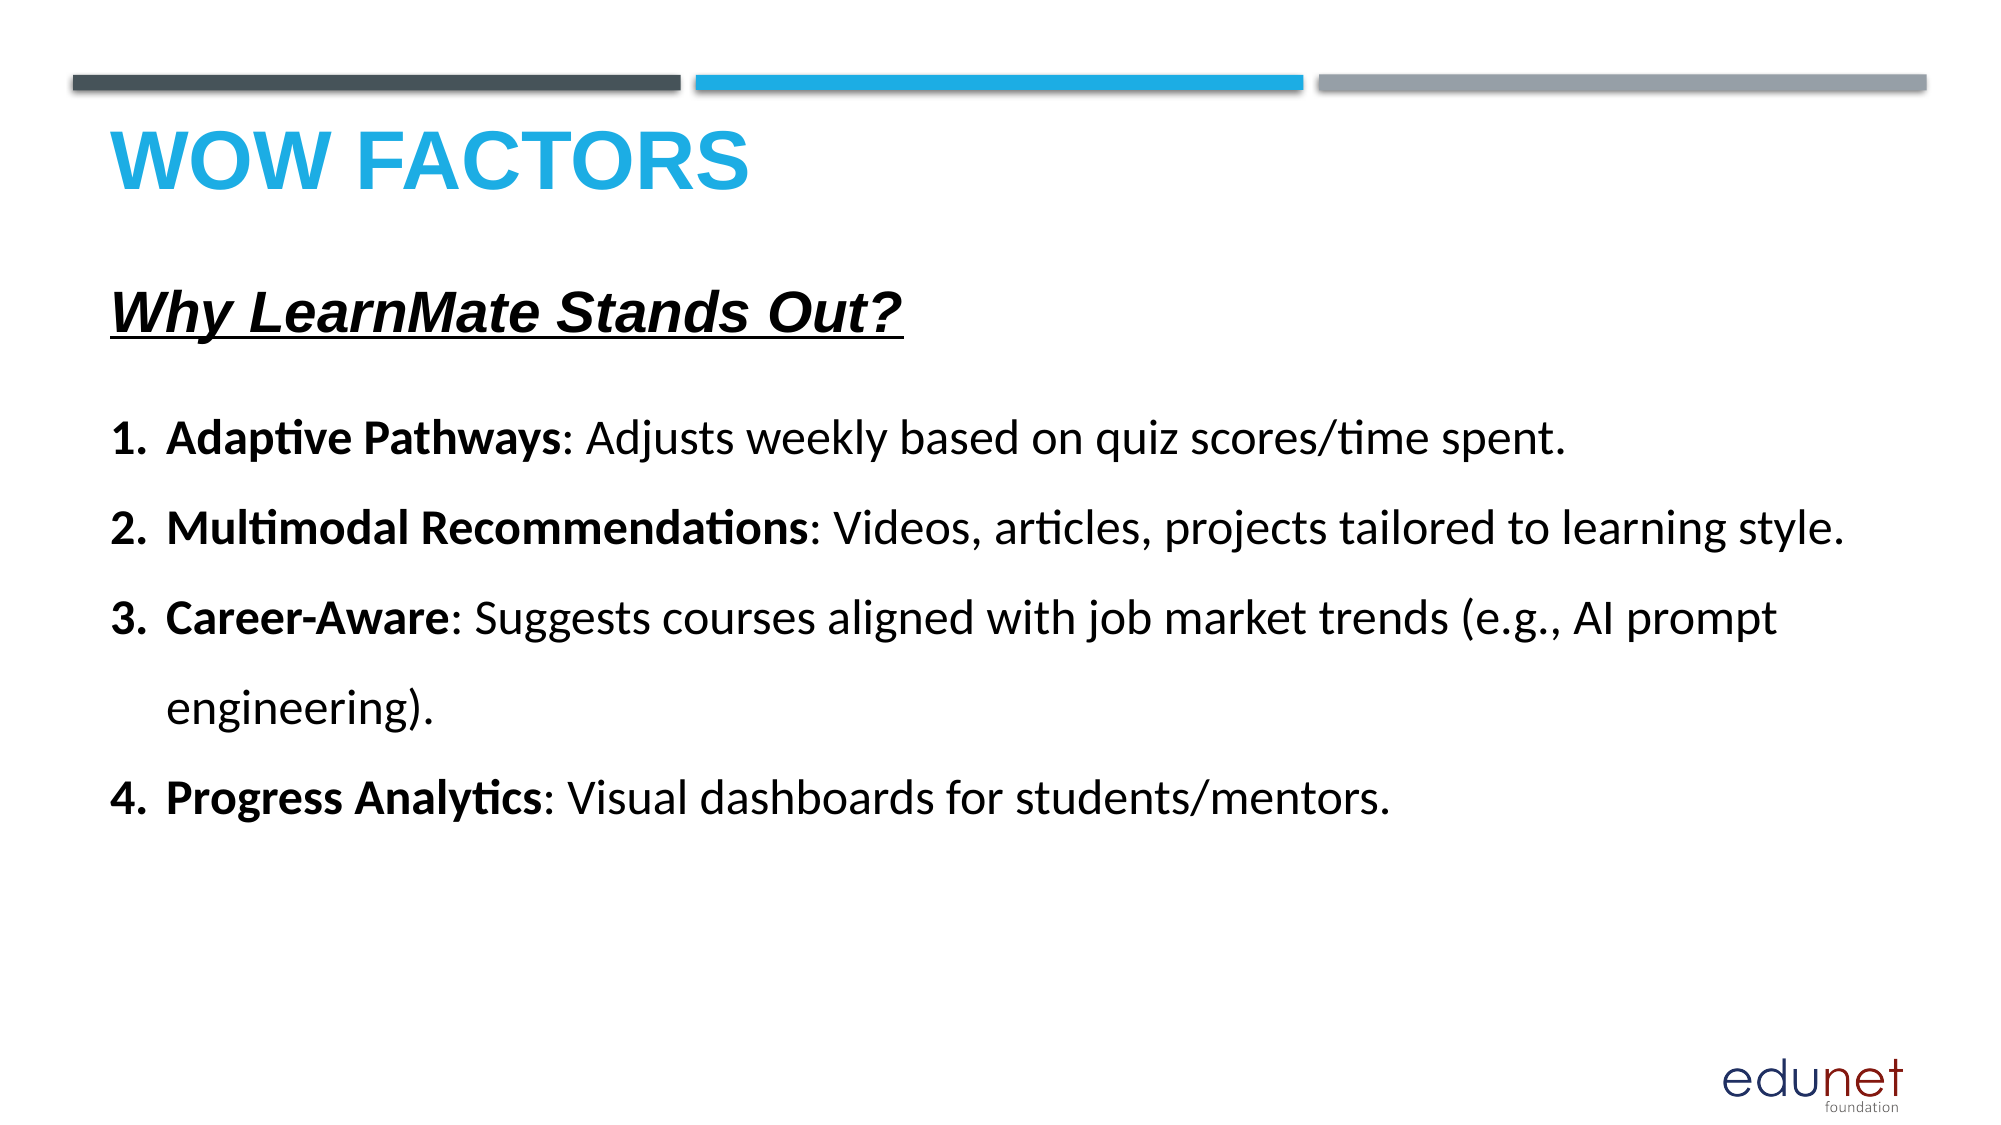

# Wow factors

Why LearnMate Stands Out?
Adaptive Pathways: Adjusts weekly based on quiz scores/time spent.
Multimodal Recommendations: Videos, articles, projects tailored to learning style.
Career-Aware: Suggests courses aligned with job market trends (e.g., AI prompt engineering).
Progress Analytics: Visual dashboards for students/mentors.